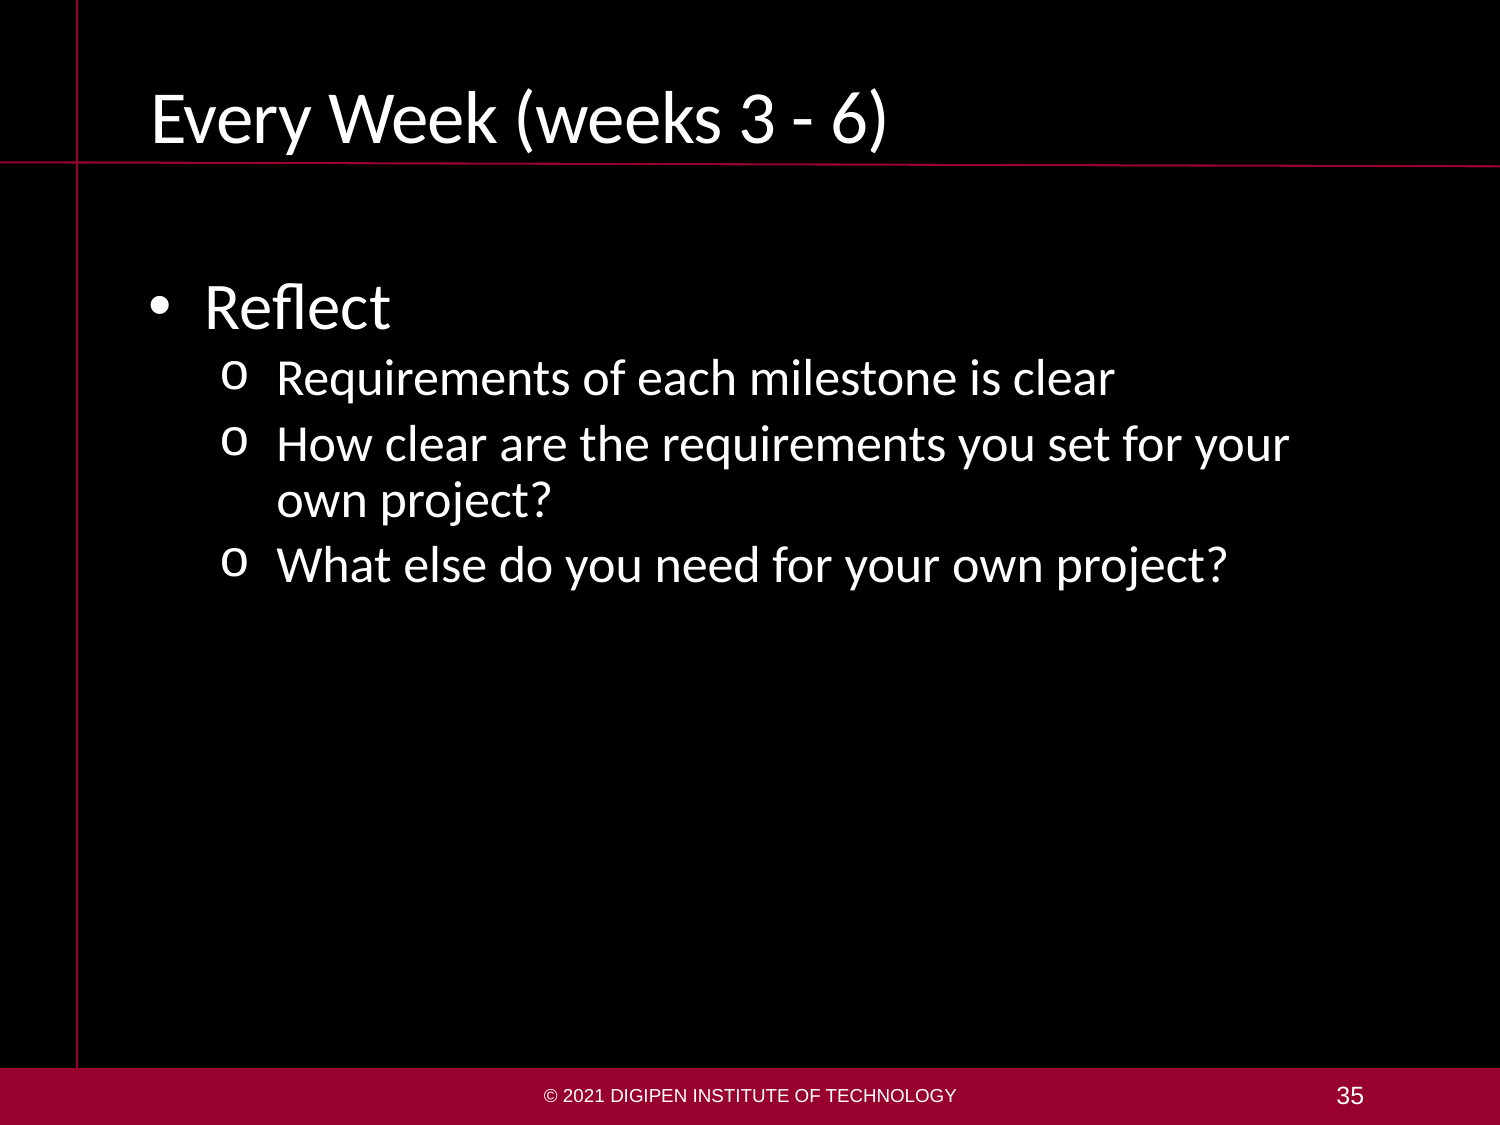

# Every Week (weeks 3 - 6)

Reflect
Requirements of each milestone is clear
How clear are the requirements you set for your own project?
What else do you need for your own project?

© 2021 DigiPen Institute of Technology
35